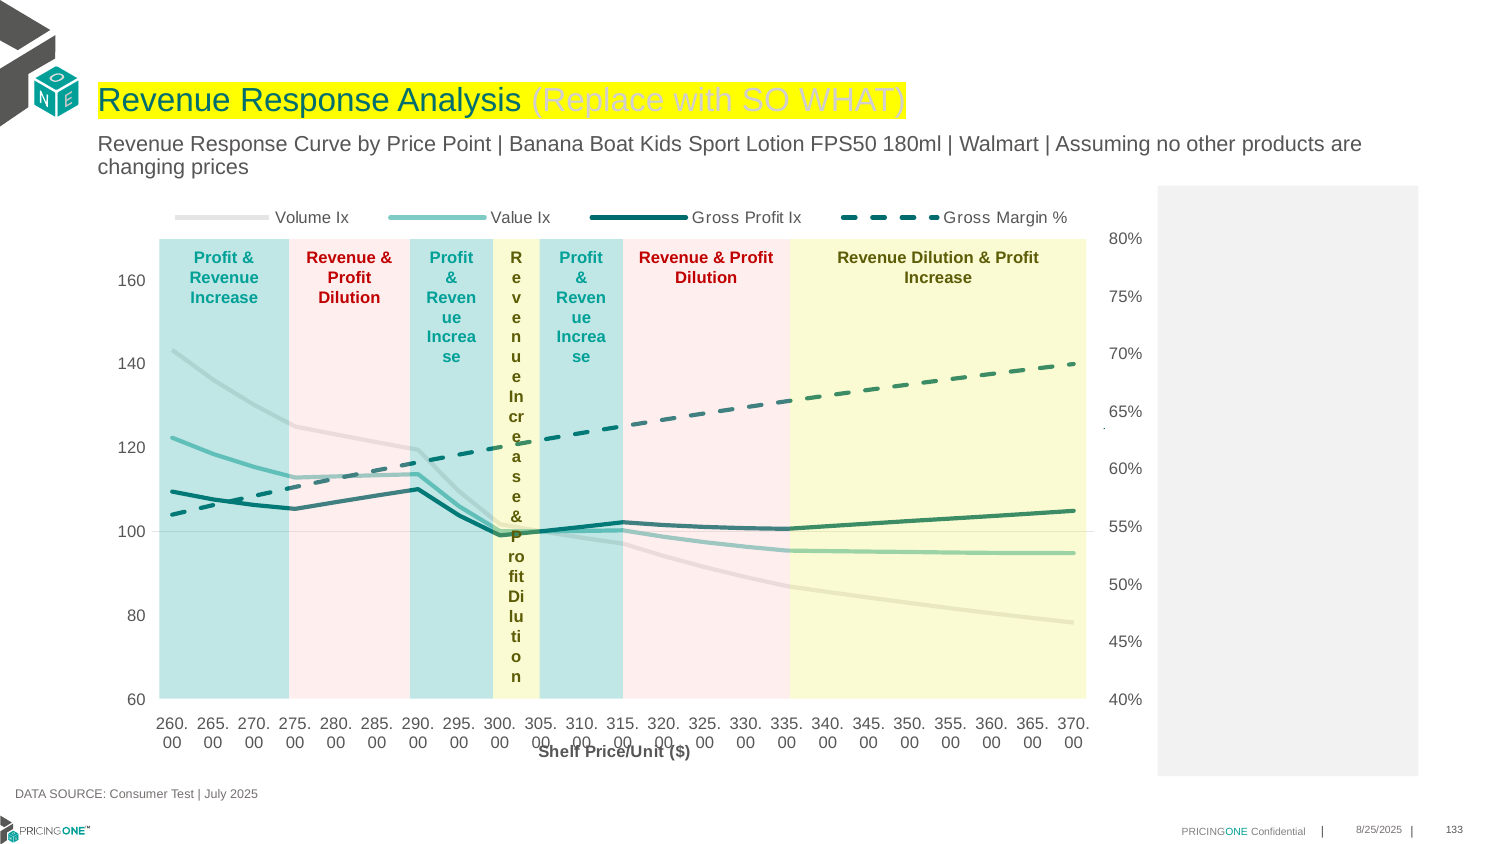

# Revenue Response Analysis (Replace with SO WHAT)

Revenue Response Curve by Price Point | Banana Boat Kids Sport Lotion FPS50 180ml | Walmart | Assuming no other products are changing prices

### Chart:

| Category | Volume Ix | Value Ix | Gross Profit Ix | Gross Margin % |
|---|---|---|---|---|
| 260.00 | 143.32687552724704 | 122.35622117905329 | 109.48456674550349 | 0.5599278719111518 |
| 265.00 | 136.20030839762728 | 118.48473326500589 | 107.61401026846447 | 0.5682311196109414 |
| 270.00 | 130.20250169574243 | 115.38340556009854 | 106.2909802930172 | 0.5762268396181464 |
| 275.00 | 125.04291055408004 | 112.84456974325026 | 105.35950842696276 | 0.5839318061705435 |
| 280.00 | 123.13443286093302 | 113.13098076104895 | 106.98194737310764 | 0.5913615953460695 |
| 285.00 | 121.27917395636776 | 113.4047806238226 | 108.55188036811137 | 0.5985306901645595 |
| 290.00 | 119.47471532457448 | 113.66628174569978 | 110.07126791865629 | 0.6054525748168949 |
| 295.00 | 109.53363110916541 | 105.97600540592738 | 103.78628539663745 | 0.6121398193115236 |
| 300.00 | 101.69583352308204 | 100.03752419995054 | 99.0277894398985 | 0.6186041556563316 |
| 305.00 | 100.0 | 100.0 | 100.0 | 0.6248565465472113 |
| 310.00 | 98.4698281523723 | 100.07568941098795 | 101.05323627512901 | 0.6309072474093531 |
| 315.00 | 97.07031981049398 | 100.23650056235458 | 102.16370237005275 | 0.6367658625298397 |
| 320.00 | 94.08896185937347 | 98.69123630574931 | 101.4943831815206 | 0.6424413959278109 |
| 325.00 | 91.440967204043 | 97.40413183240703 | 101.0369761282024 | 0.6479422975289216 |
| 330.00 | 89.06279458445951 | 96.32270306116378 | 100.74584264507298 | 0.6532765051421197 |
| 335.00 | 86.90594629798343 | 95.40685589544037 | 100.58608762419674 | 0.6584514826773118 |
| 340.00 | 85.51672001189222 | 95.2761231394113 | 101.22175527790891 | 0.6634742549908809 |
| 345.00 | 84.18056508107861 | 95.1600833992395 | 101.84873895234297 | 0.6683514397011578 |
| 350.00 | 82.89387689304999 | 95.05719669042381 | 102.46675998012414 | 0.6730892762768558 |
| 355.00 | 81.62541106896884 | 94.93432484162392 | 103.04027021268773 | 0.6776936526673225 |
| 360.00 | 80.42703497341958 | 94.8527321525392 | 103.63753968049183 | 0.6821701297136097 |
| 365.00 | 79.29128502196967 | 94.80691965620373 | 104.2542715895016 | 0.6865239635531493 |
| 370.00 | 78.21177315211881 | 94.79220598830601 | 104.88682824278553 | 0.6907601262078364 |
Profit & Revenue Increase
Revenue & Profit Dilution
Profit & Revenue Increase
Revenue Increase & Profit Dilution
Profit & Revenue Increase
Revenue & Profit Dilution
Revenue Dilution & Profit Increase

DATA SOURCE: Consumer Test | July 2025

8/25/2025
133